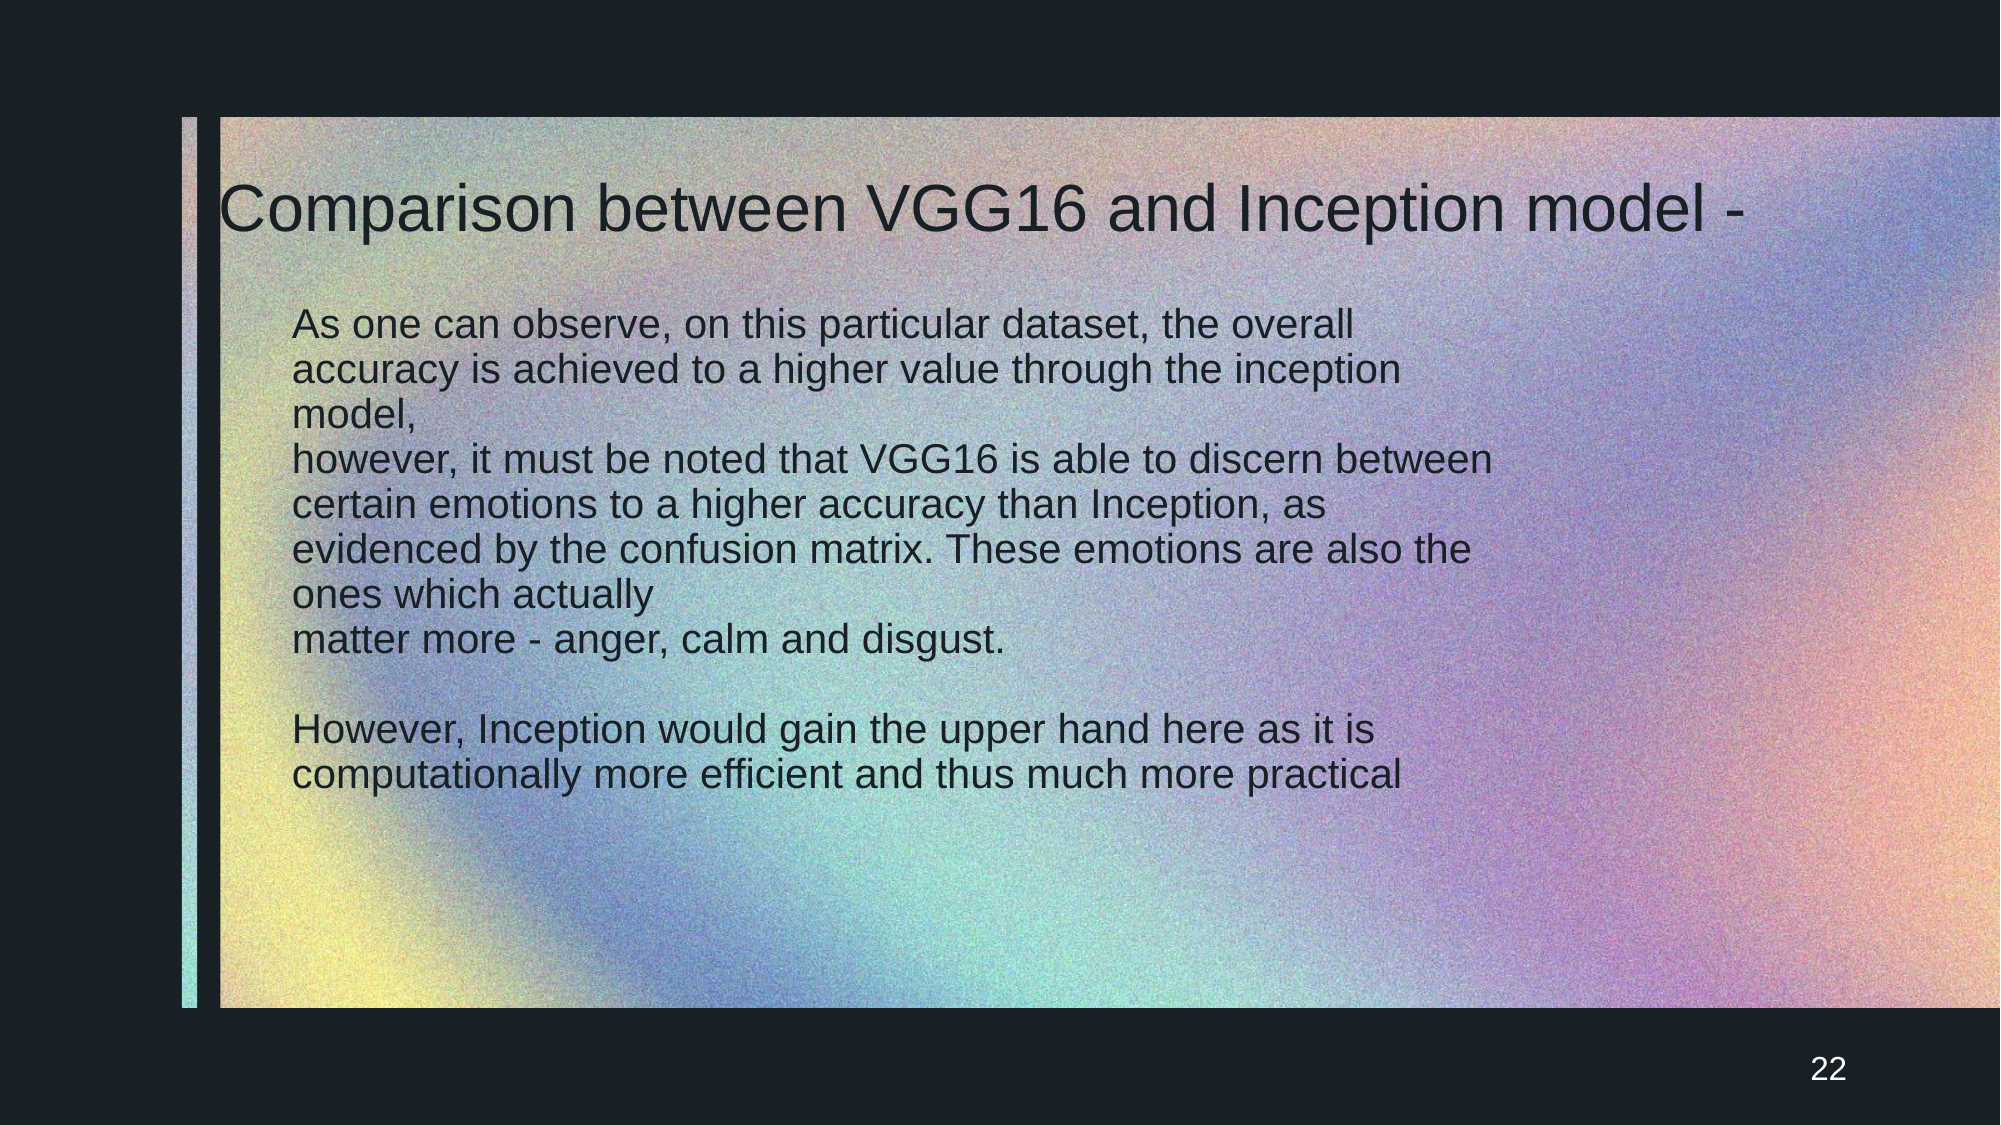

Comparison between VGG16 and Inception model -
# As one can observe, on this particular dataset, the overall accuracy is achieved to a higher value through the inception model, however, it must be noted that VGG16 is able to discern between certain emotions to a higher accuracy than Inception, as evidenced by the confusion matrix. These emotions are also the ones which actually matter more - anger, calm and disgust. However, Inception would gain the upper hand here as it is computationally more efficient and thus much more practical
22